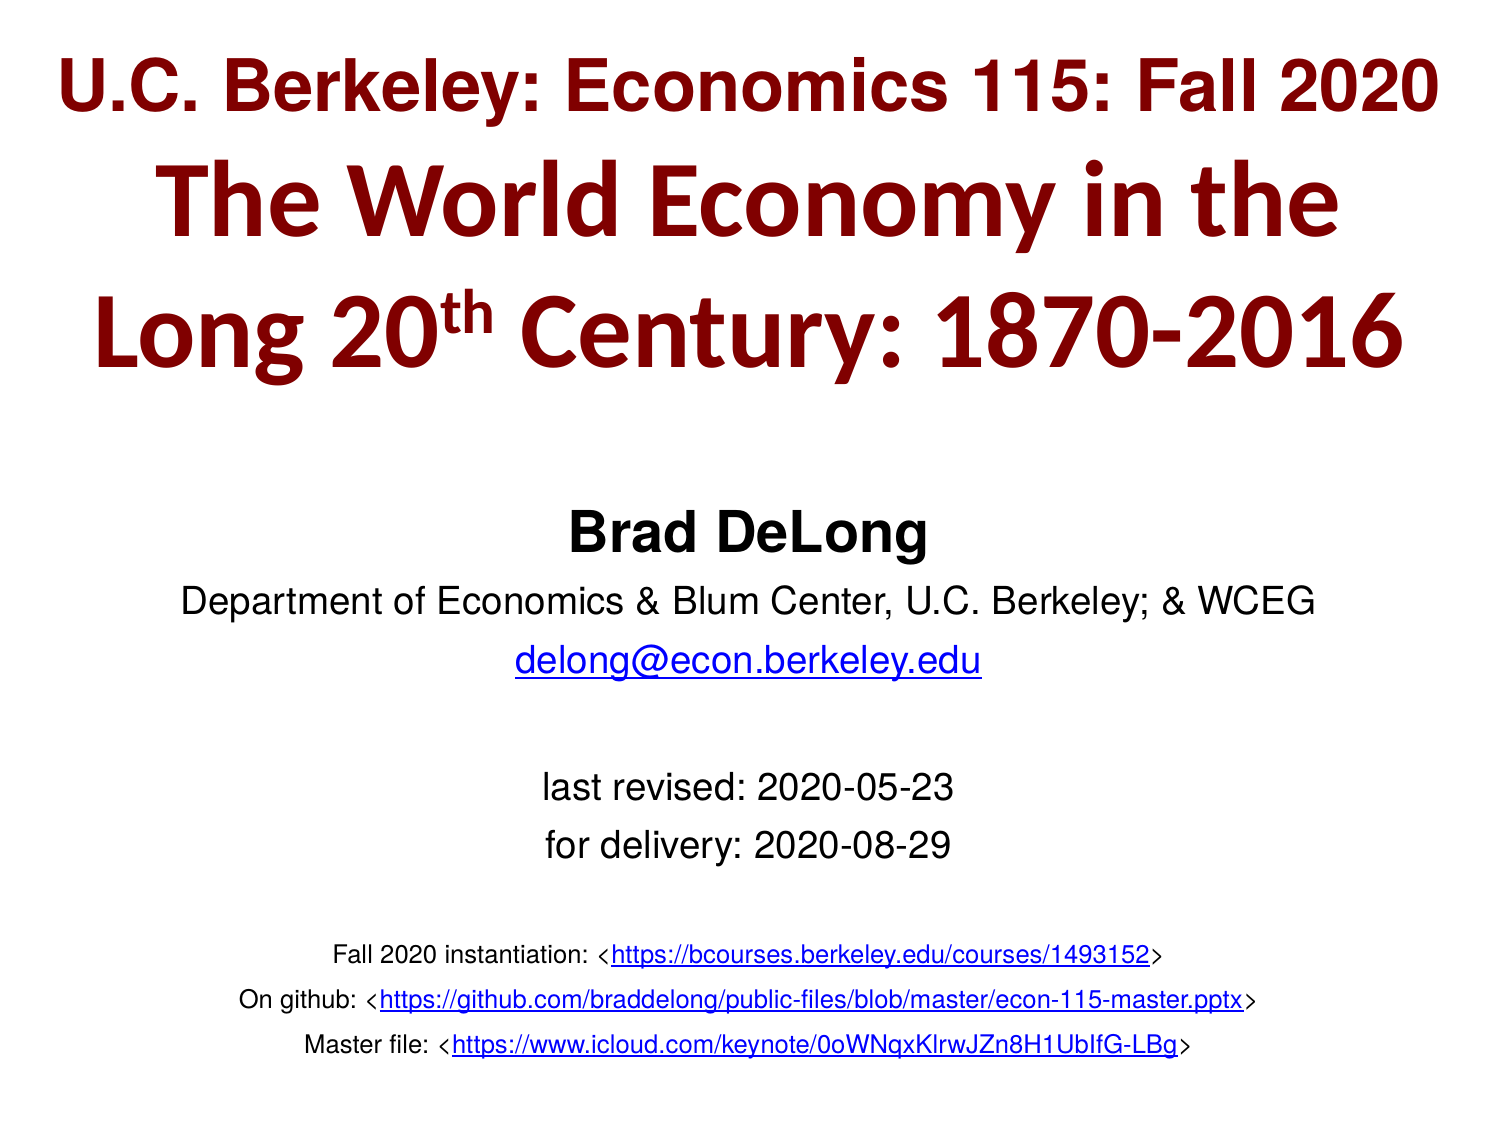

U.C. Berkeley: Economics 115: Fall 2020
The World Economy in the Long 20th Century: 1870-2016

Brad DeLong
Department of Economics & Blum Center, U.C. Berkeley; & WCEG
delong@econ.berkeley.edu

last revised: 2020-05-23
for delivery: 2020-08-29

Fall 2020 instantiation: <https://bcourses.berkeley.edu/courses/1493152>
On github: <https://github.com/braddelong/public-files/blob/master/econ-115-master.pptx>
Master file: <https://www.icloud.com/keynote/0oWNqxKlrwJZn8H1UbIfG-LBg>